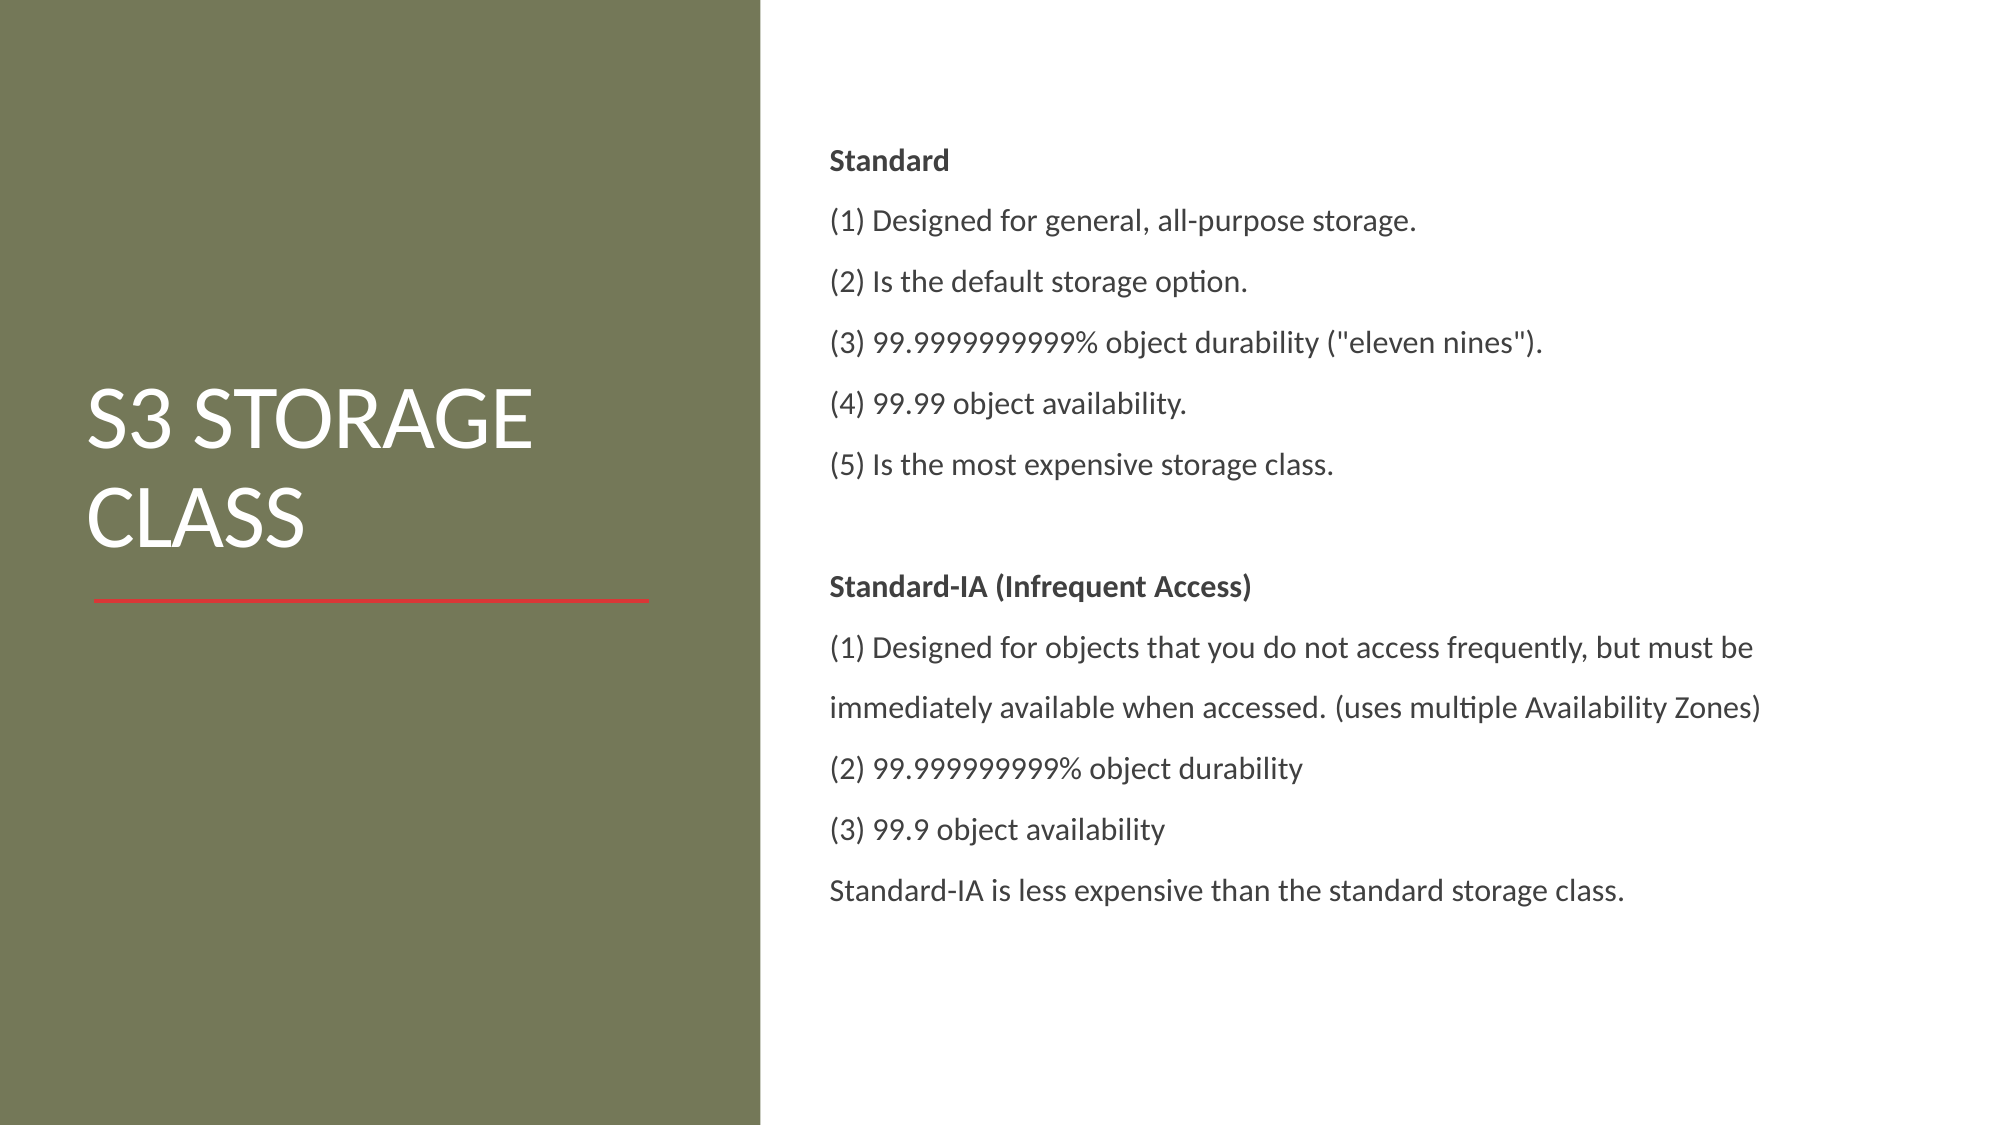

# S3 STORAGE CLASS
Standard
(1) Designed for general, all-purpose storage.
(2) Is the default storage option.
(3) 99.9999999999% object durability ("eleven nines").
(4) 99.99 object availability.
(5) Is the most expensive storage class.

Standard-IA (Infrequent Access)
(1) Designed for objects that you do not access frequently, but must be
immediately available when accessed. (uses multiple Availability Zones)
(2) 99.999999999% object durability
(3) 99.9 object availability
Standard-IA is less expensive than the standard storage class.